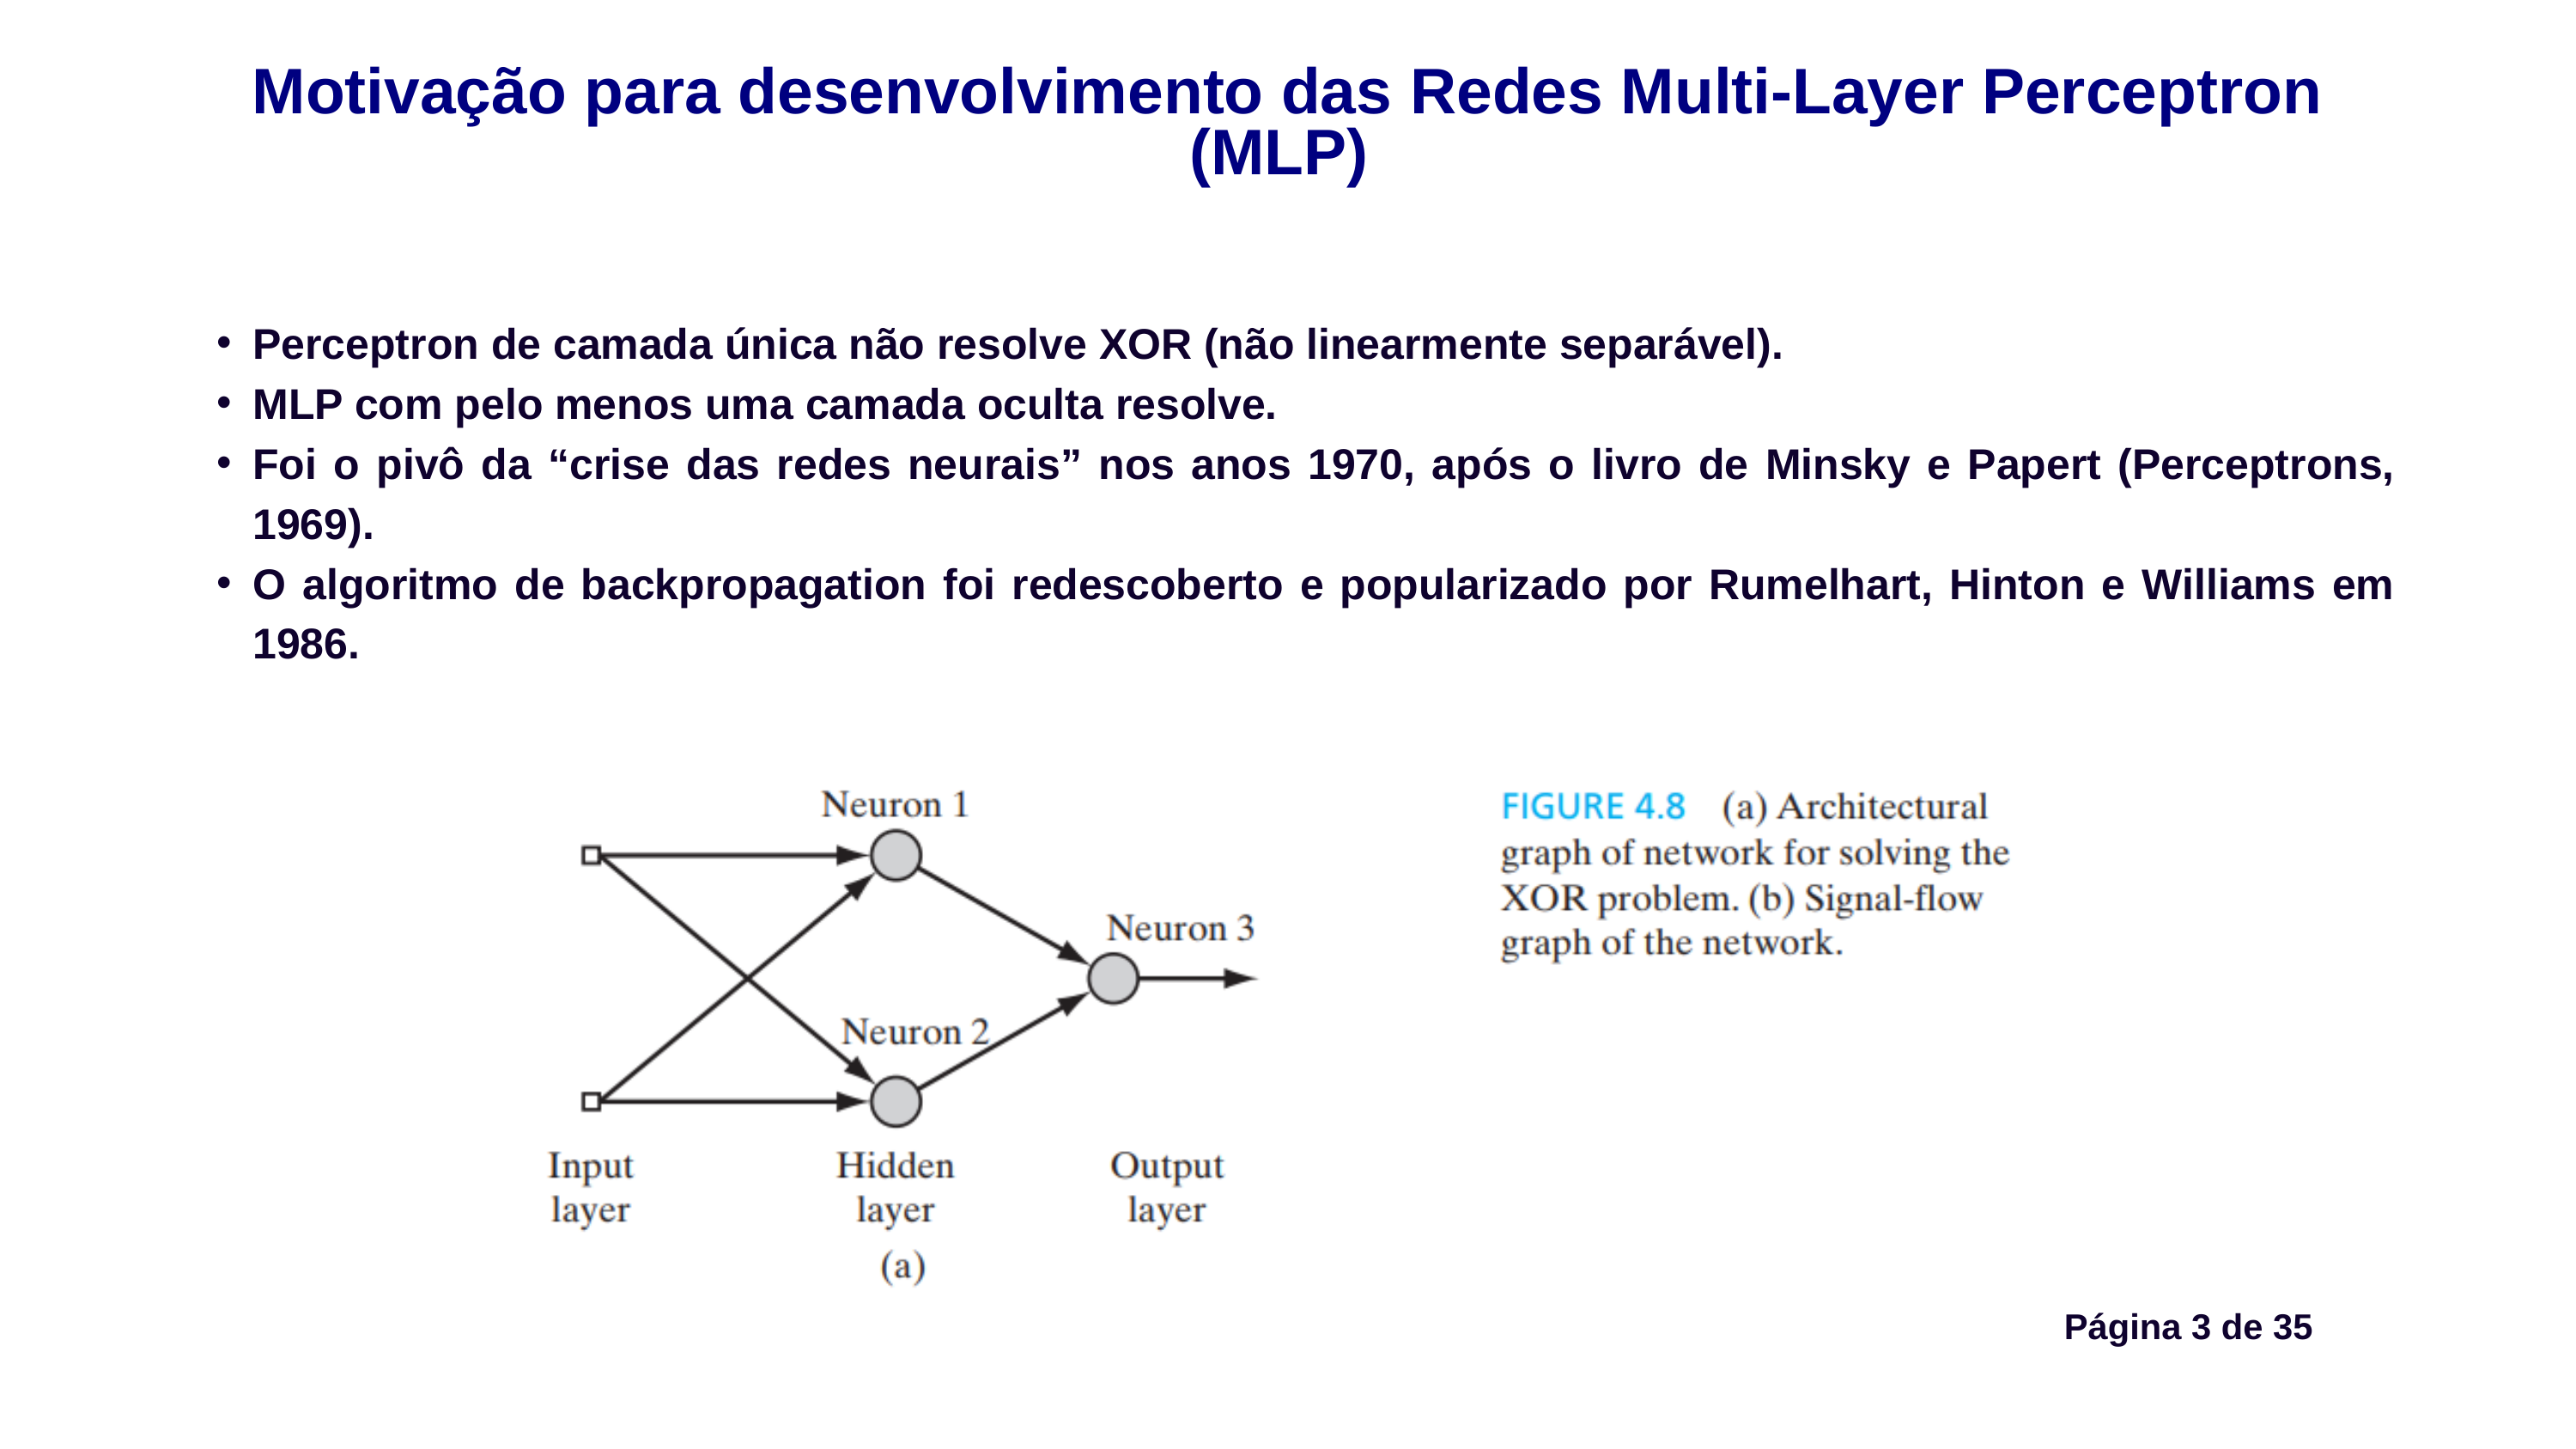

Motivação para desenvolvimento das Redes Multi-Layer Perceptron (MLP)
Perceptron de camada única não resolve XOR (não linearmente separável).
MLP com pelo menos uma camada oculta resolve.
Foi o pivô da “crise das redes neurais” nos anos 1970, após o livro de Minsky e Papert (Perceptrons, 1969).
O algoritmo de backpropagation foi redescoberto e popularizado por Rumelhart, Hinton e Williams em 1986.

Página 3 de 35